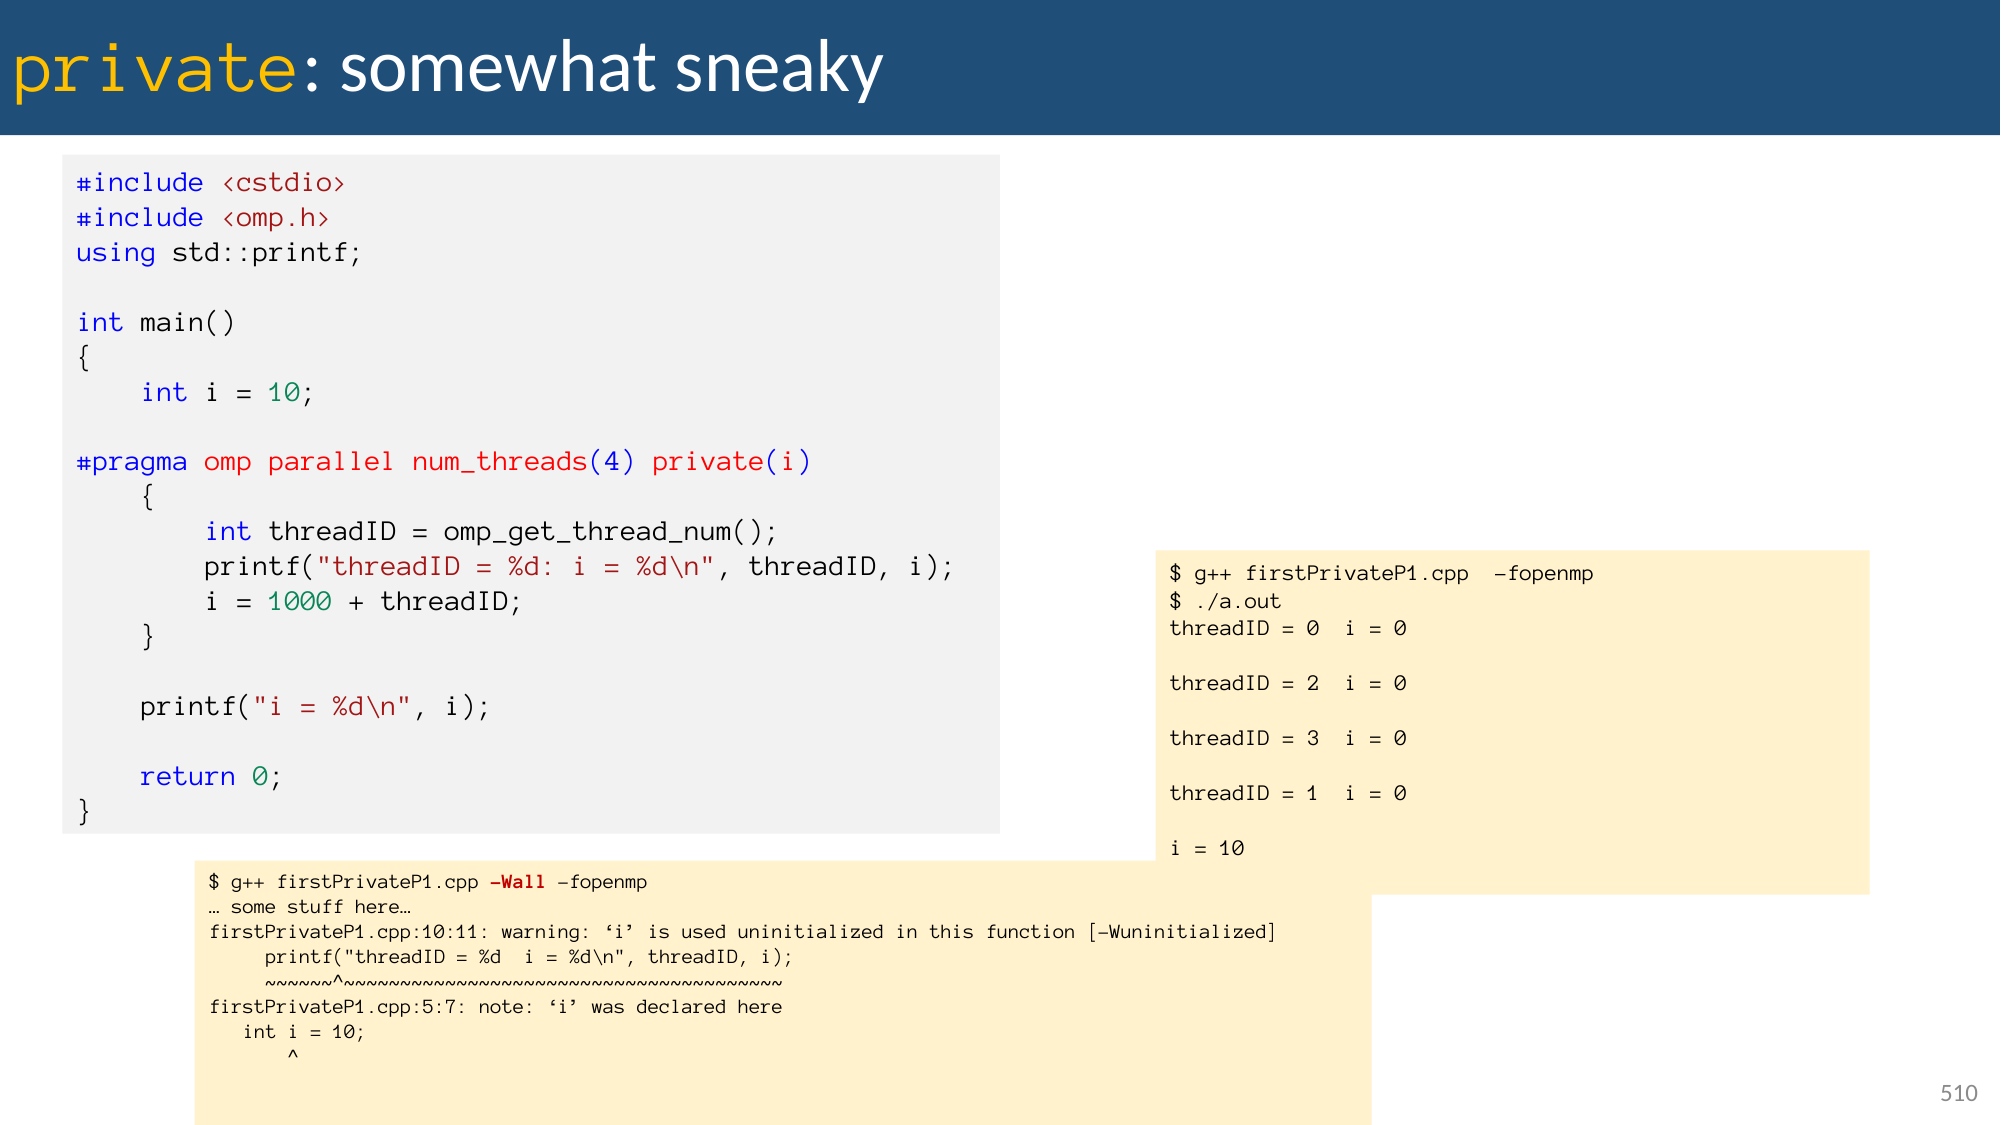

# private: somewhat sneaky
#include <cstdio>
#include <omp.h>
using std::printf;
int main()
{
    int i = 10;
#pragma omp parallel num_threads(4) private(i)
    {
        int threadID = omp_get_thread_num();
        printf("threadID = %d: i = %d\n", threadID, i);
        i = 1000 + threadID;
    }
    printf("i = %d\n", i);
    return 0;
}
$ g++ firstPrivateP1.cpp  -fopenmp
$ ./a.out
threadID = 0  i = 0
threadID = 2  i = 0
threadID = 3  i = 0
threadID = 1  i = 0
i = 10
$ g++ firstPrivateP1.cpp -Wall -fopenmp
… some stuff here…
firstPrivateP1.cpp:10:11: warning: ‘i’ is used uninitialized in this function [-Wuninitialized]
     printf("threadID = %d  i = %d\n", threadID, i);
     ~~~~~~^~~~~~~~~~~~~~~~~~~~~~~~~~~~~~~~~~~~~~~~
firstPrivateP1.cpp:5:7: note: ‘i’ was declared here
   int i = 10;
       ^
510